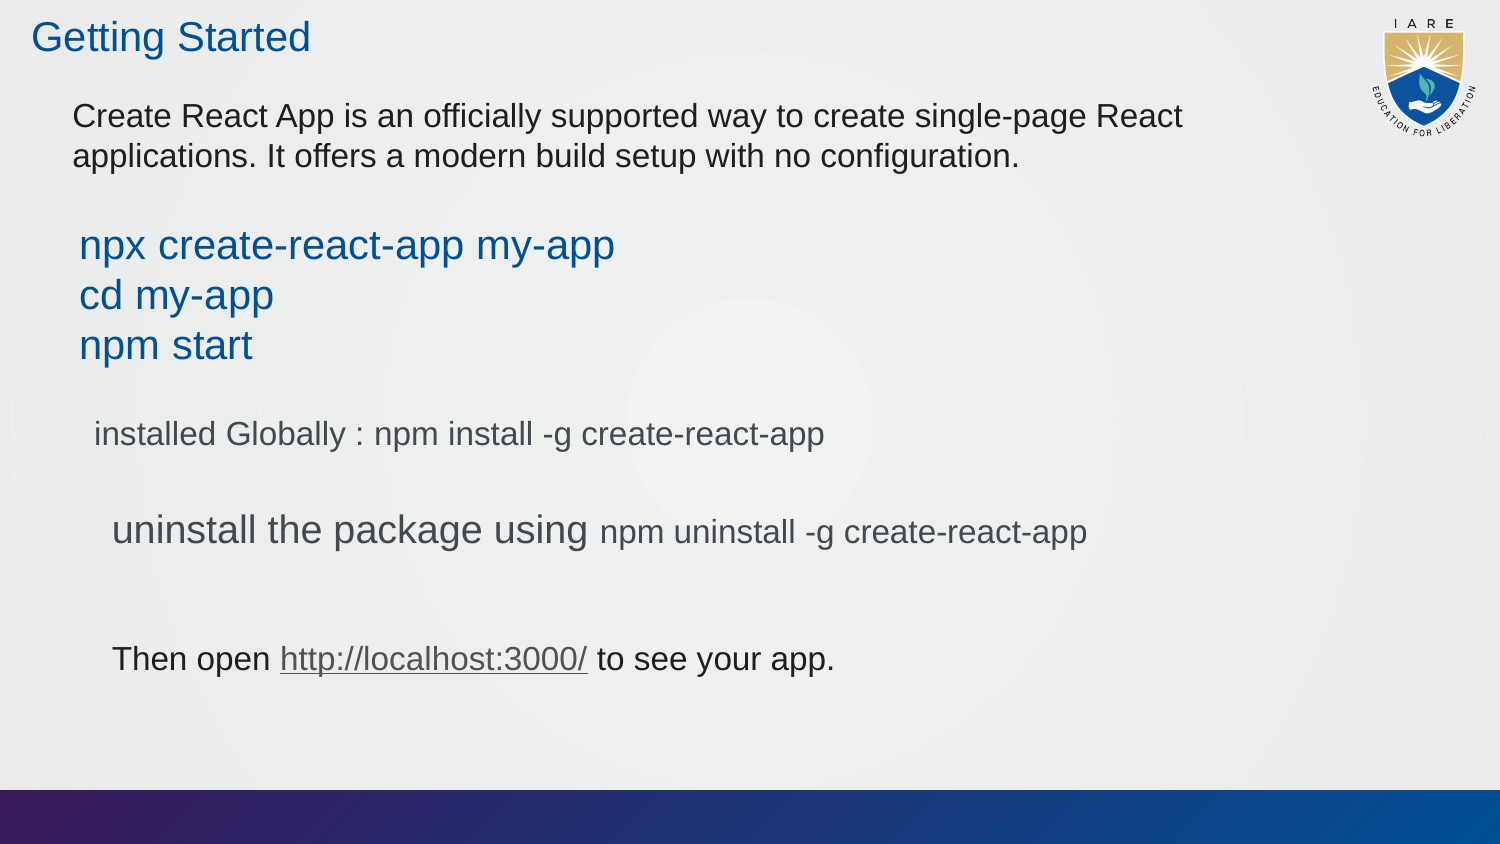

# Getting Started
Create React App is an officially supported way to create single-page React applications. It offers a modern build setup with no configuration.
npx create-react-app my-app
cd my-app
npm start
installed Globally : npm install -g create-react-app
uninstall the package using npm uninstall -g create-react-app
Then open http://localhost:3000/ to see your app.
2